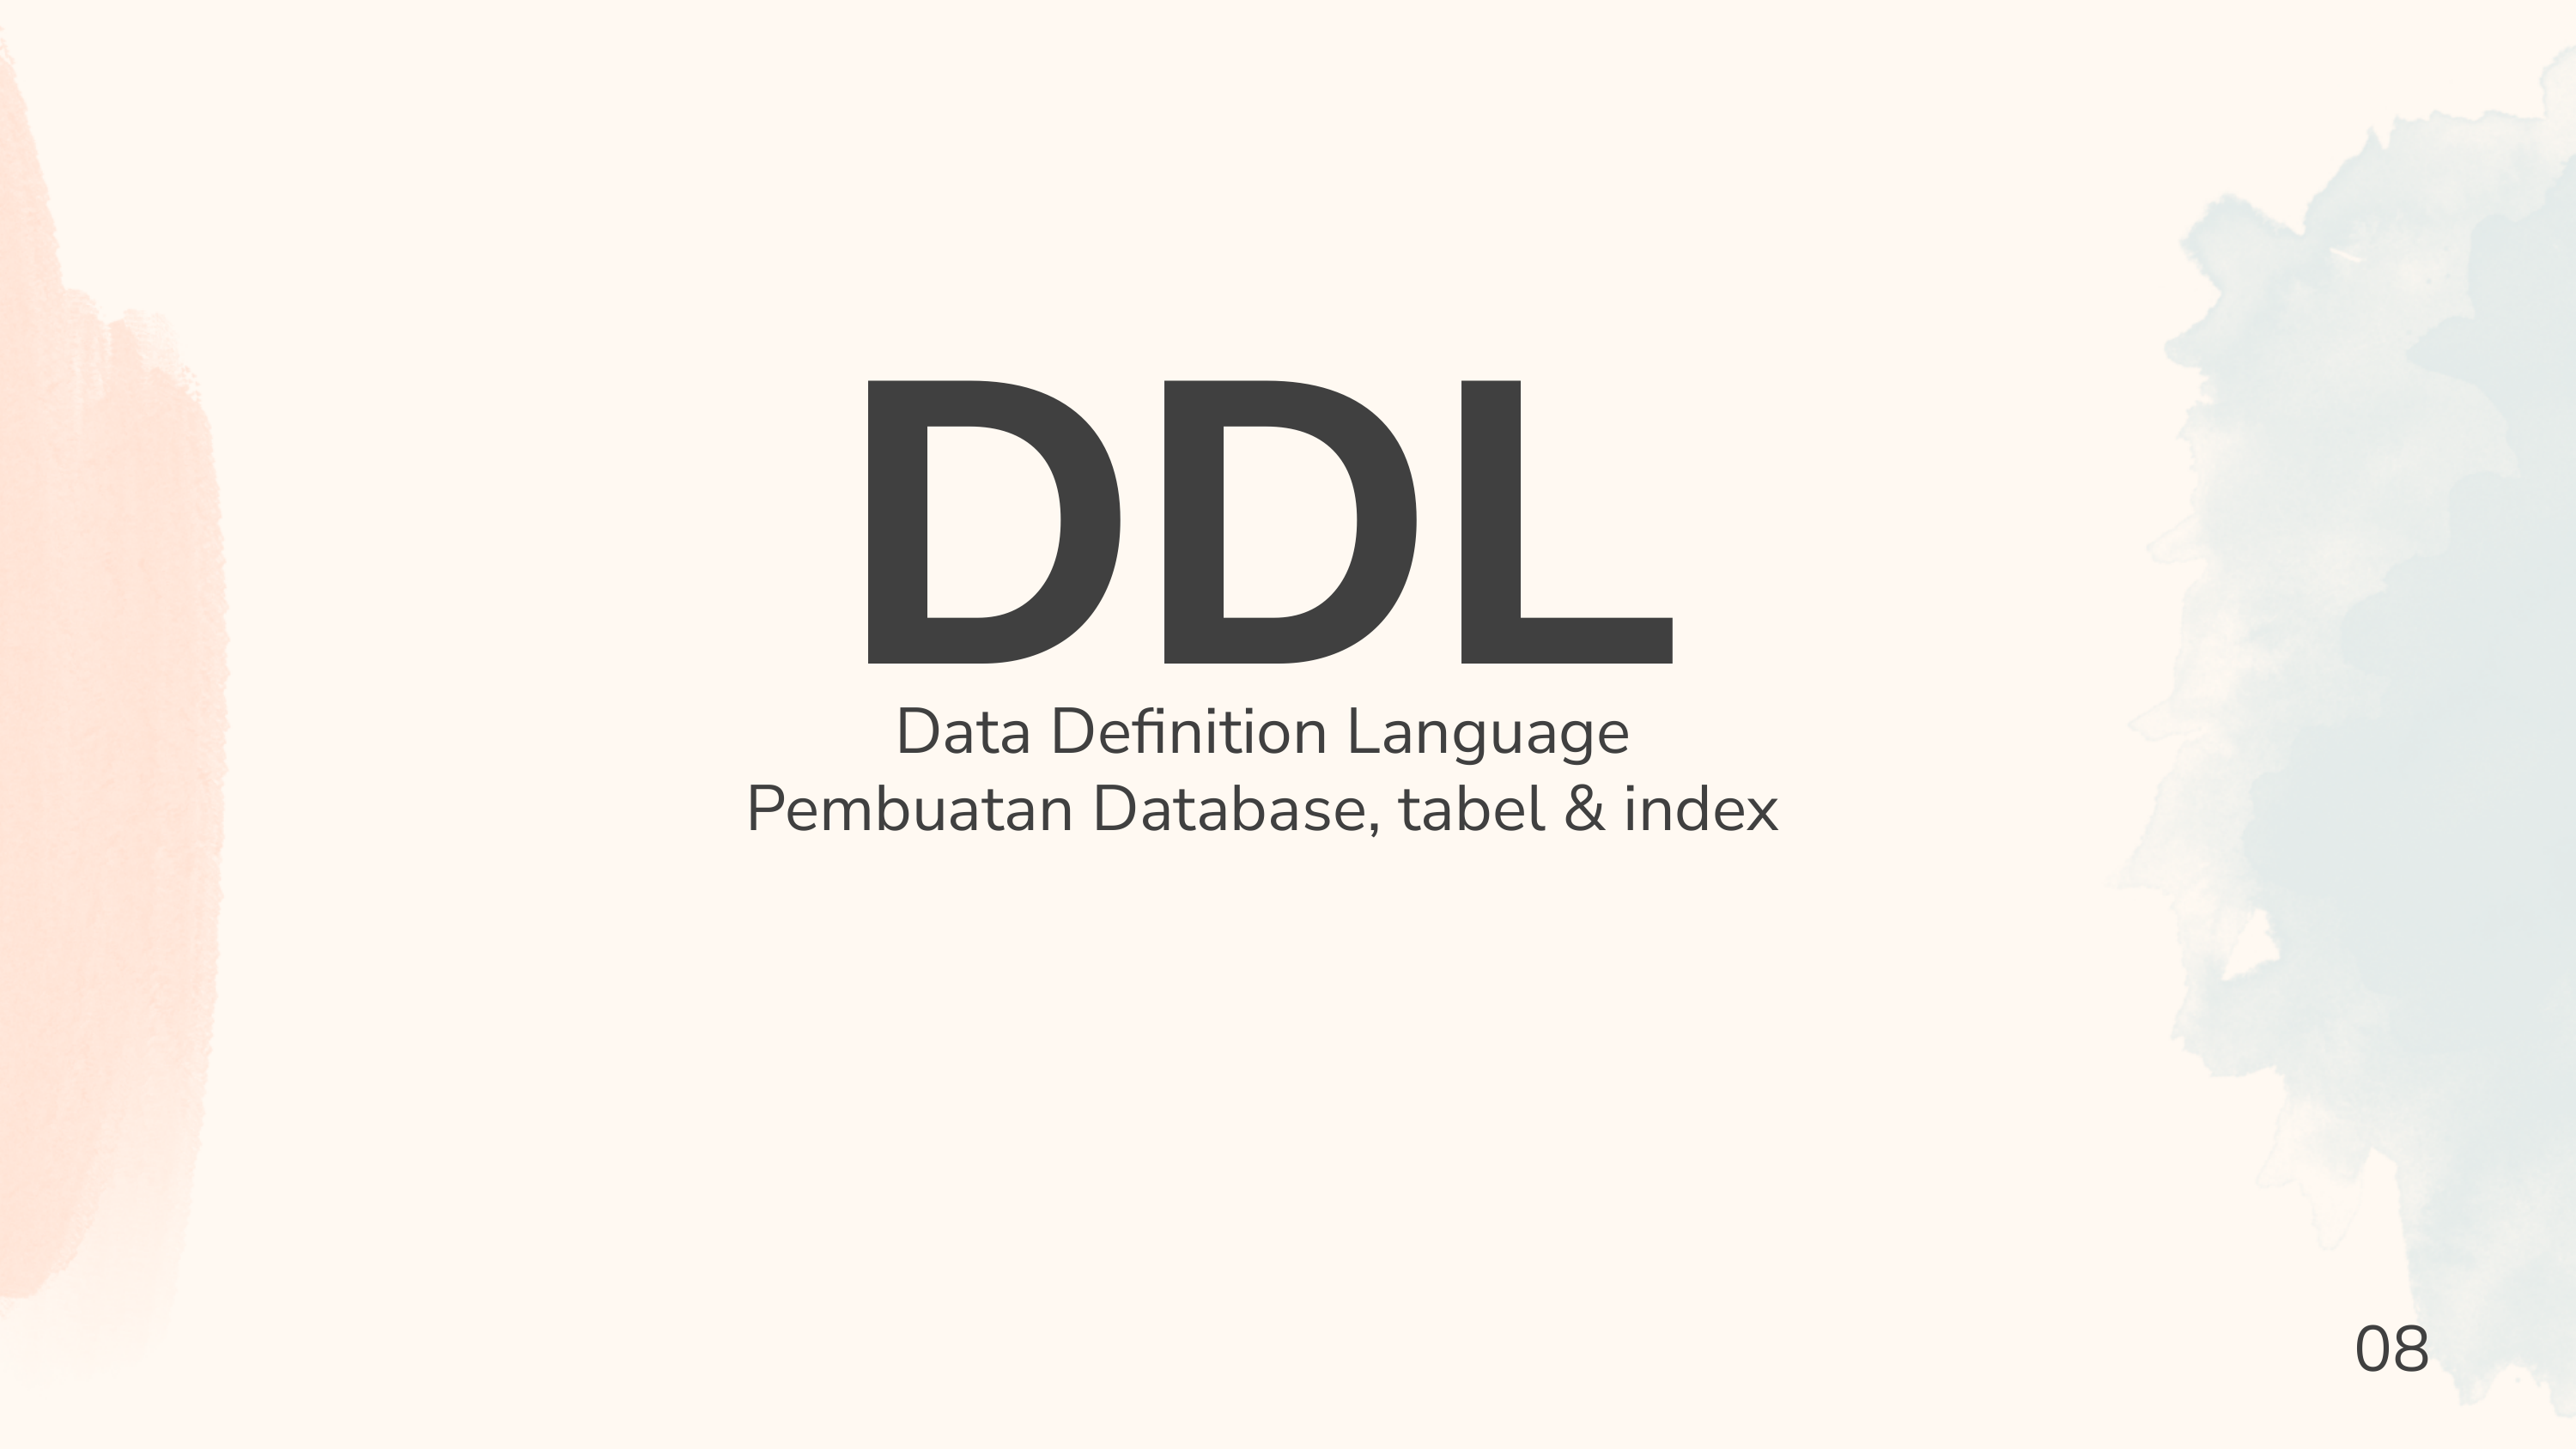

DDL
Data Definition Language
Pembuatan Database, tabel & index
08